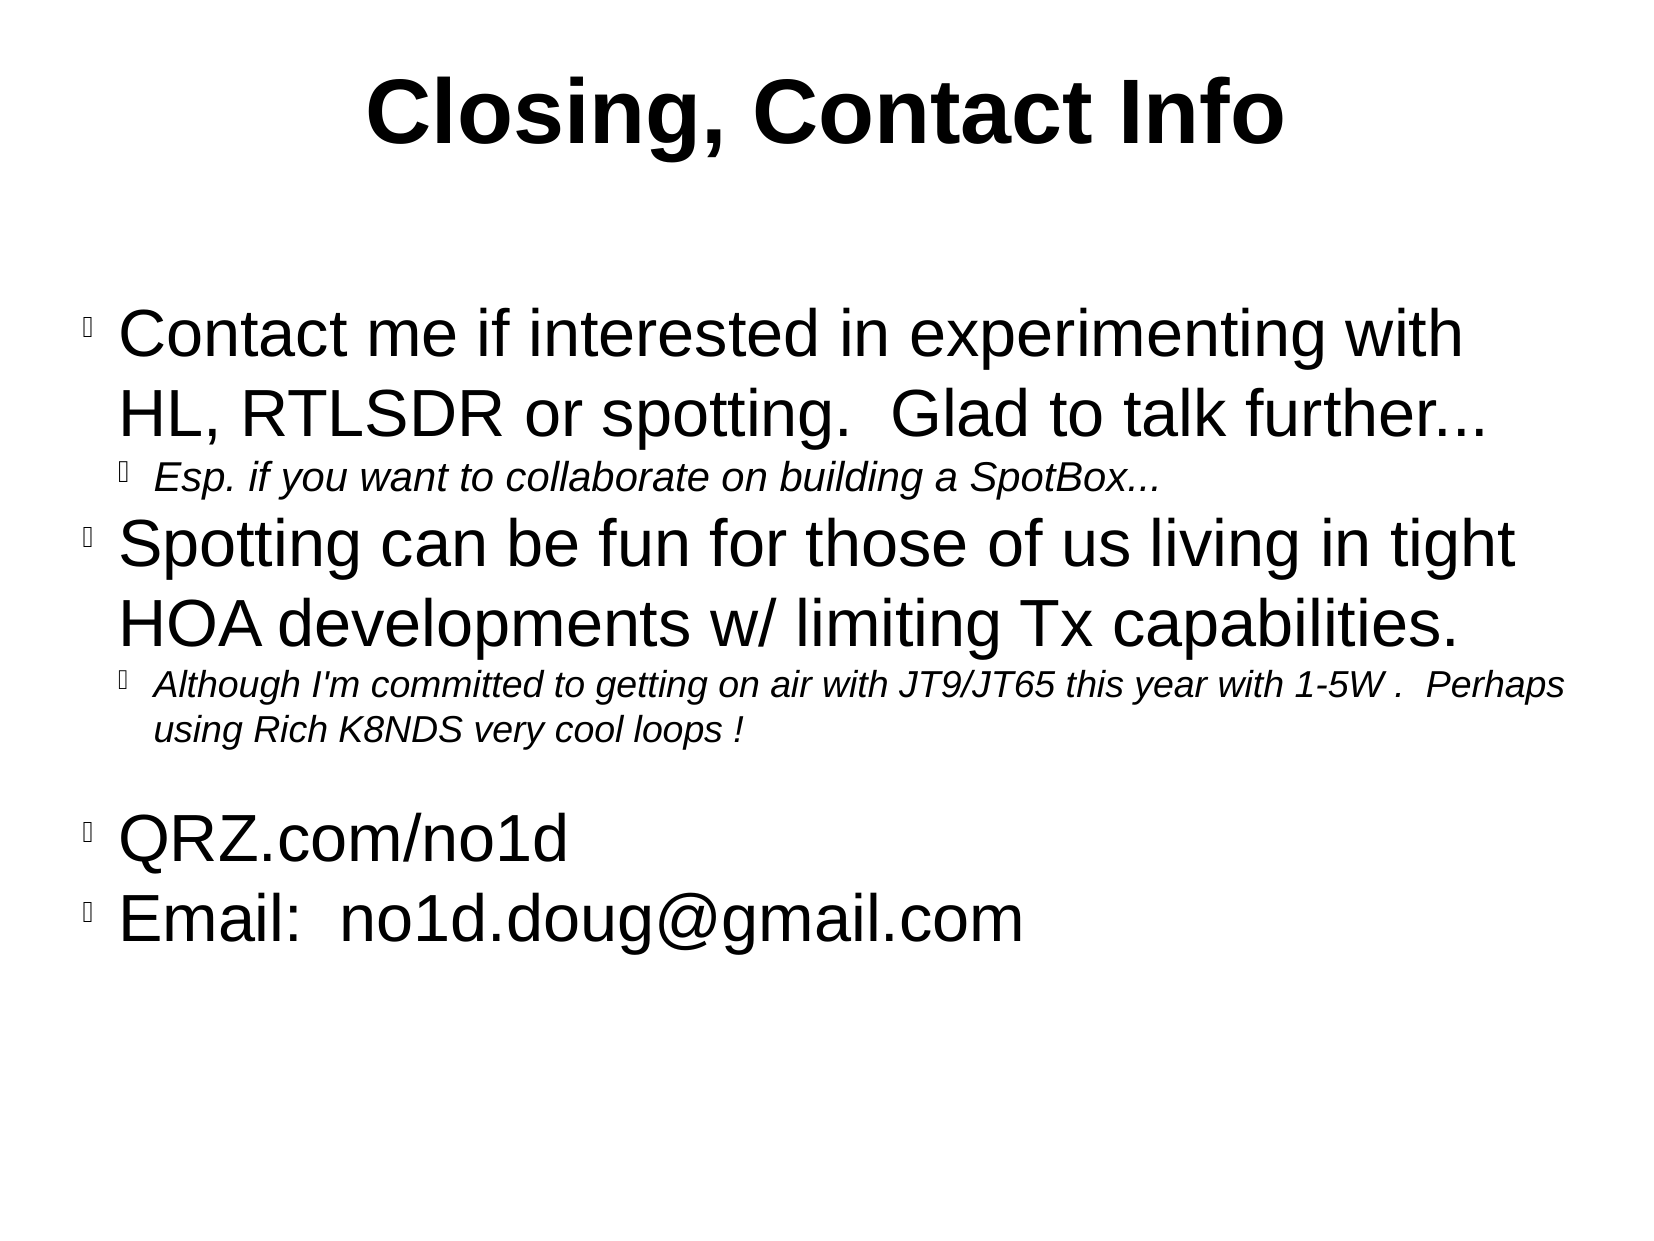

Closing, Contact Info
Contact me if interested in experimenting with HL, RTLSDR or spotting.  Glad to talk further...
Esp. if you want to collaborate on building a SpotBox...
Spotting can be fun for those of us living in tight HOA developments w/ limiting Tx capabilities.
Although I'm committed to getting on air with JT9/JT65 this year with 1-5W .  Perhaps using Rich K8NDS very cool loops !

QRZ.com/no1d
Email:  no1d.doug@gmail.com